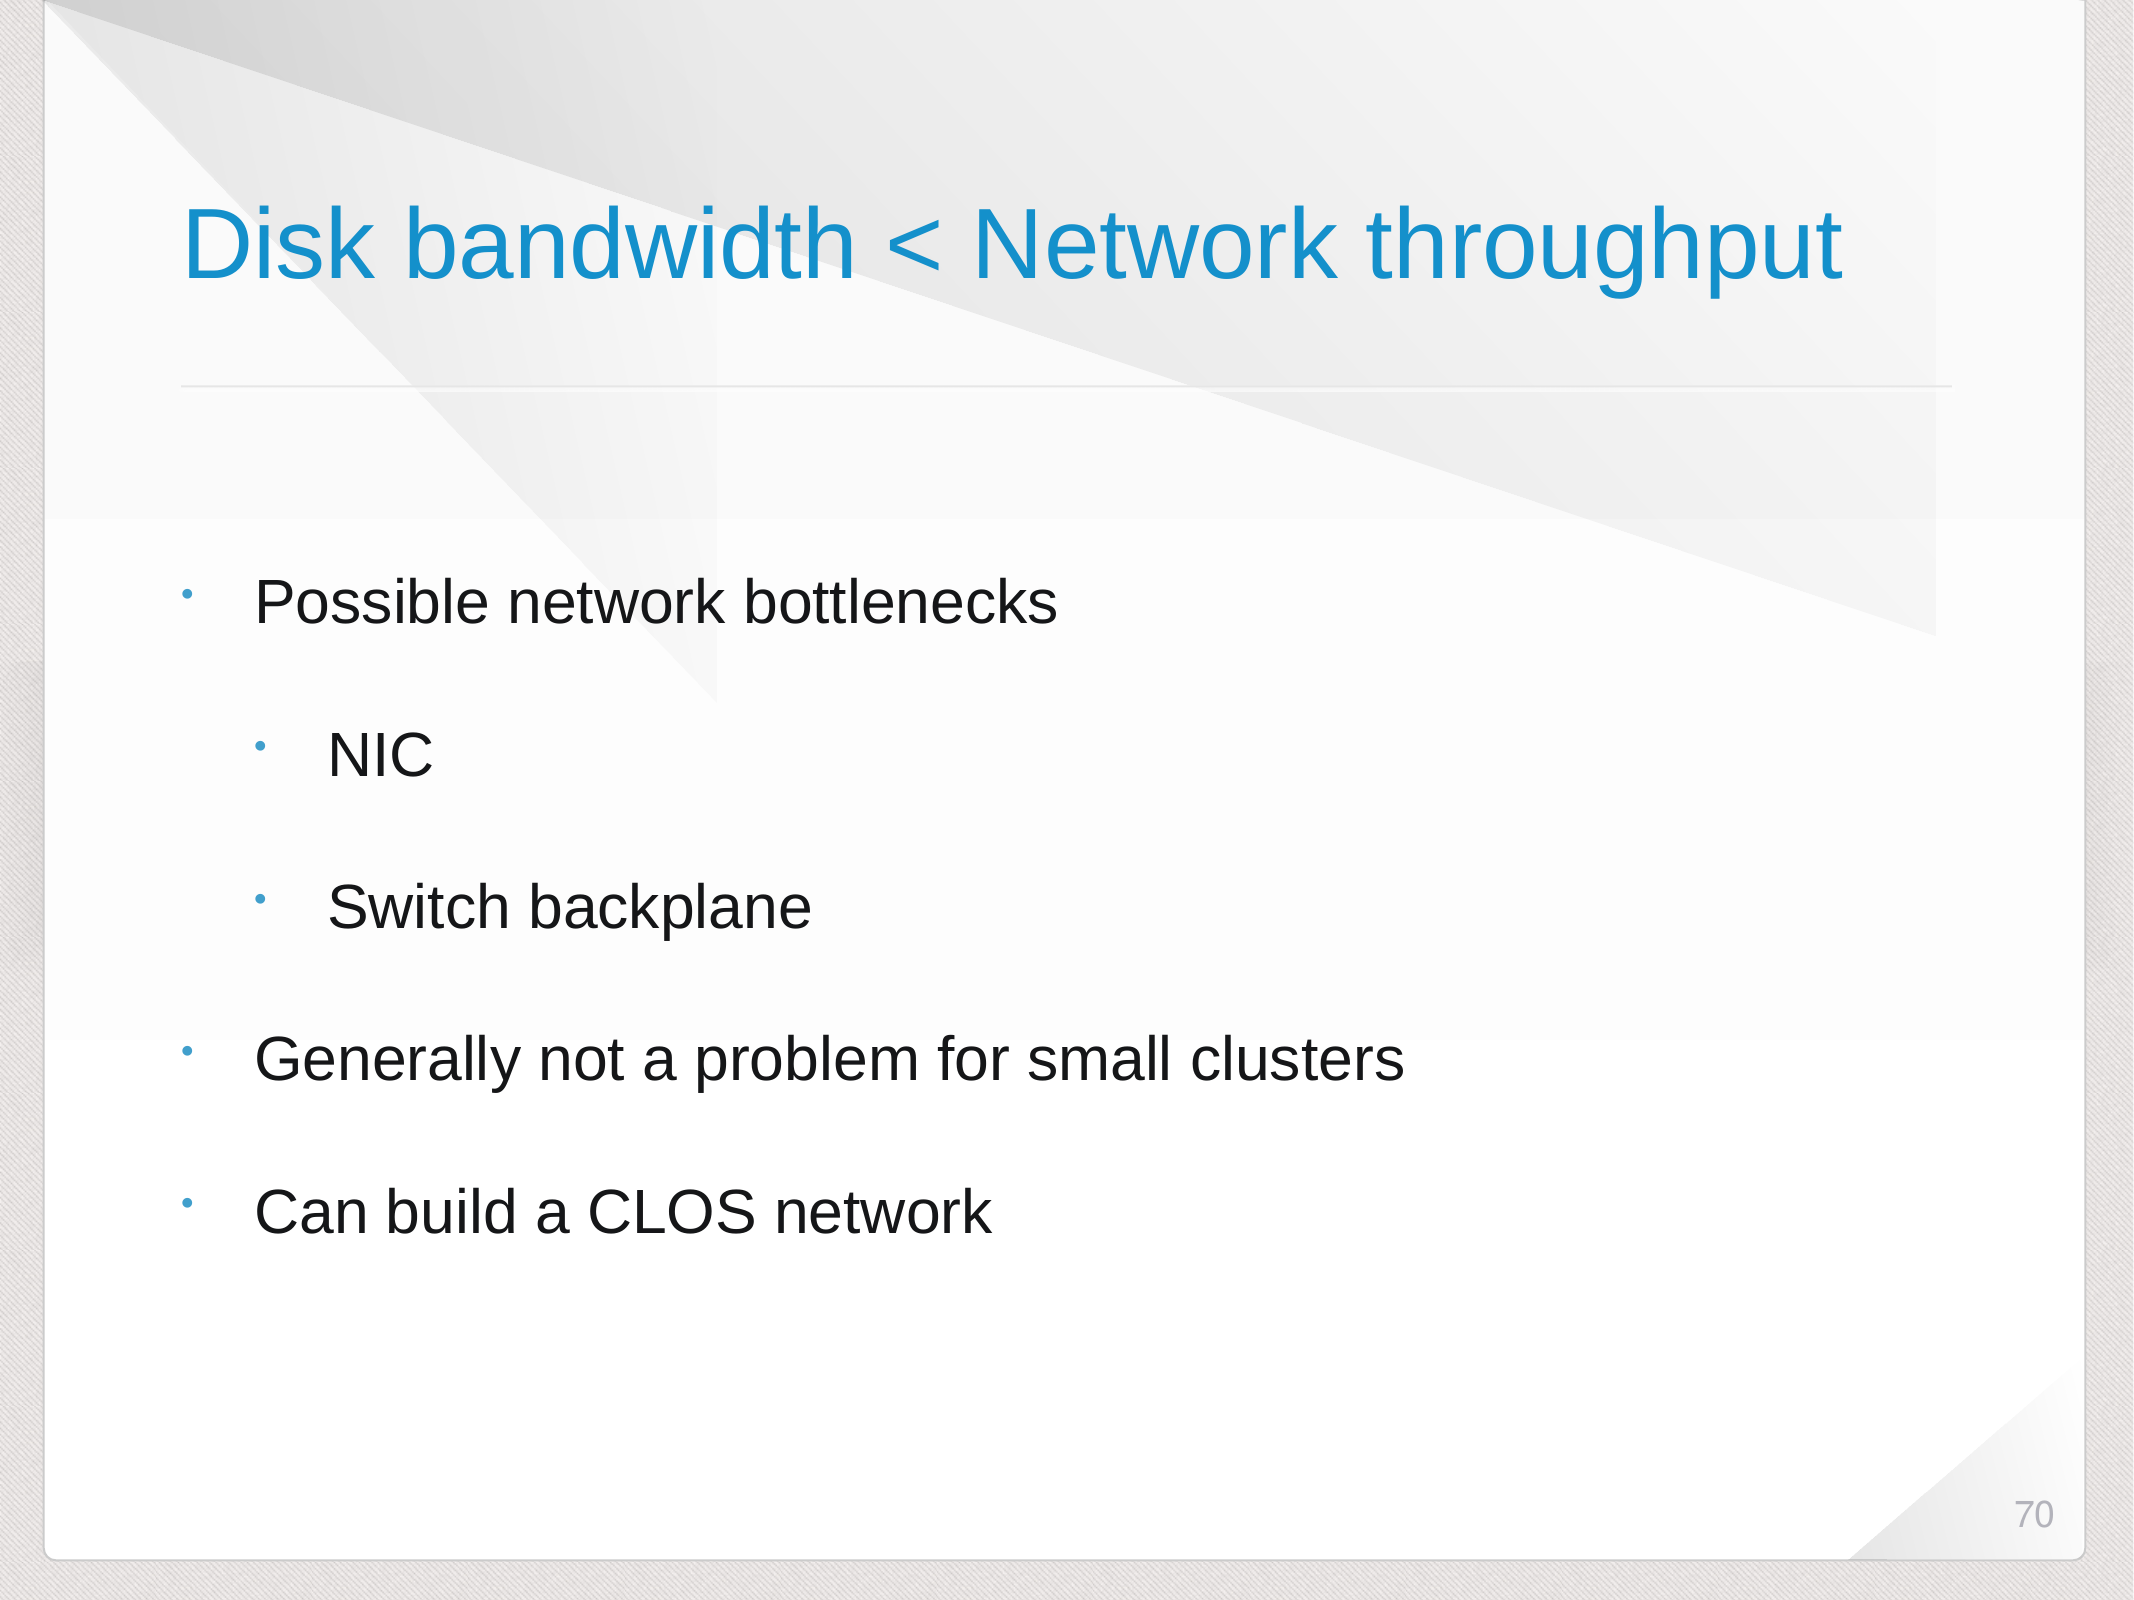

# Disk bandwidth < Network throughput
Possible network bottlenecks
NIC
Switch backplane
Generally not a problem for small clusters
Can build a CLOS network
70